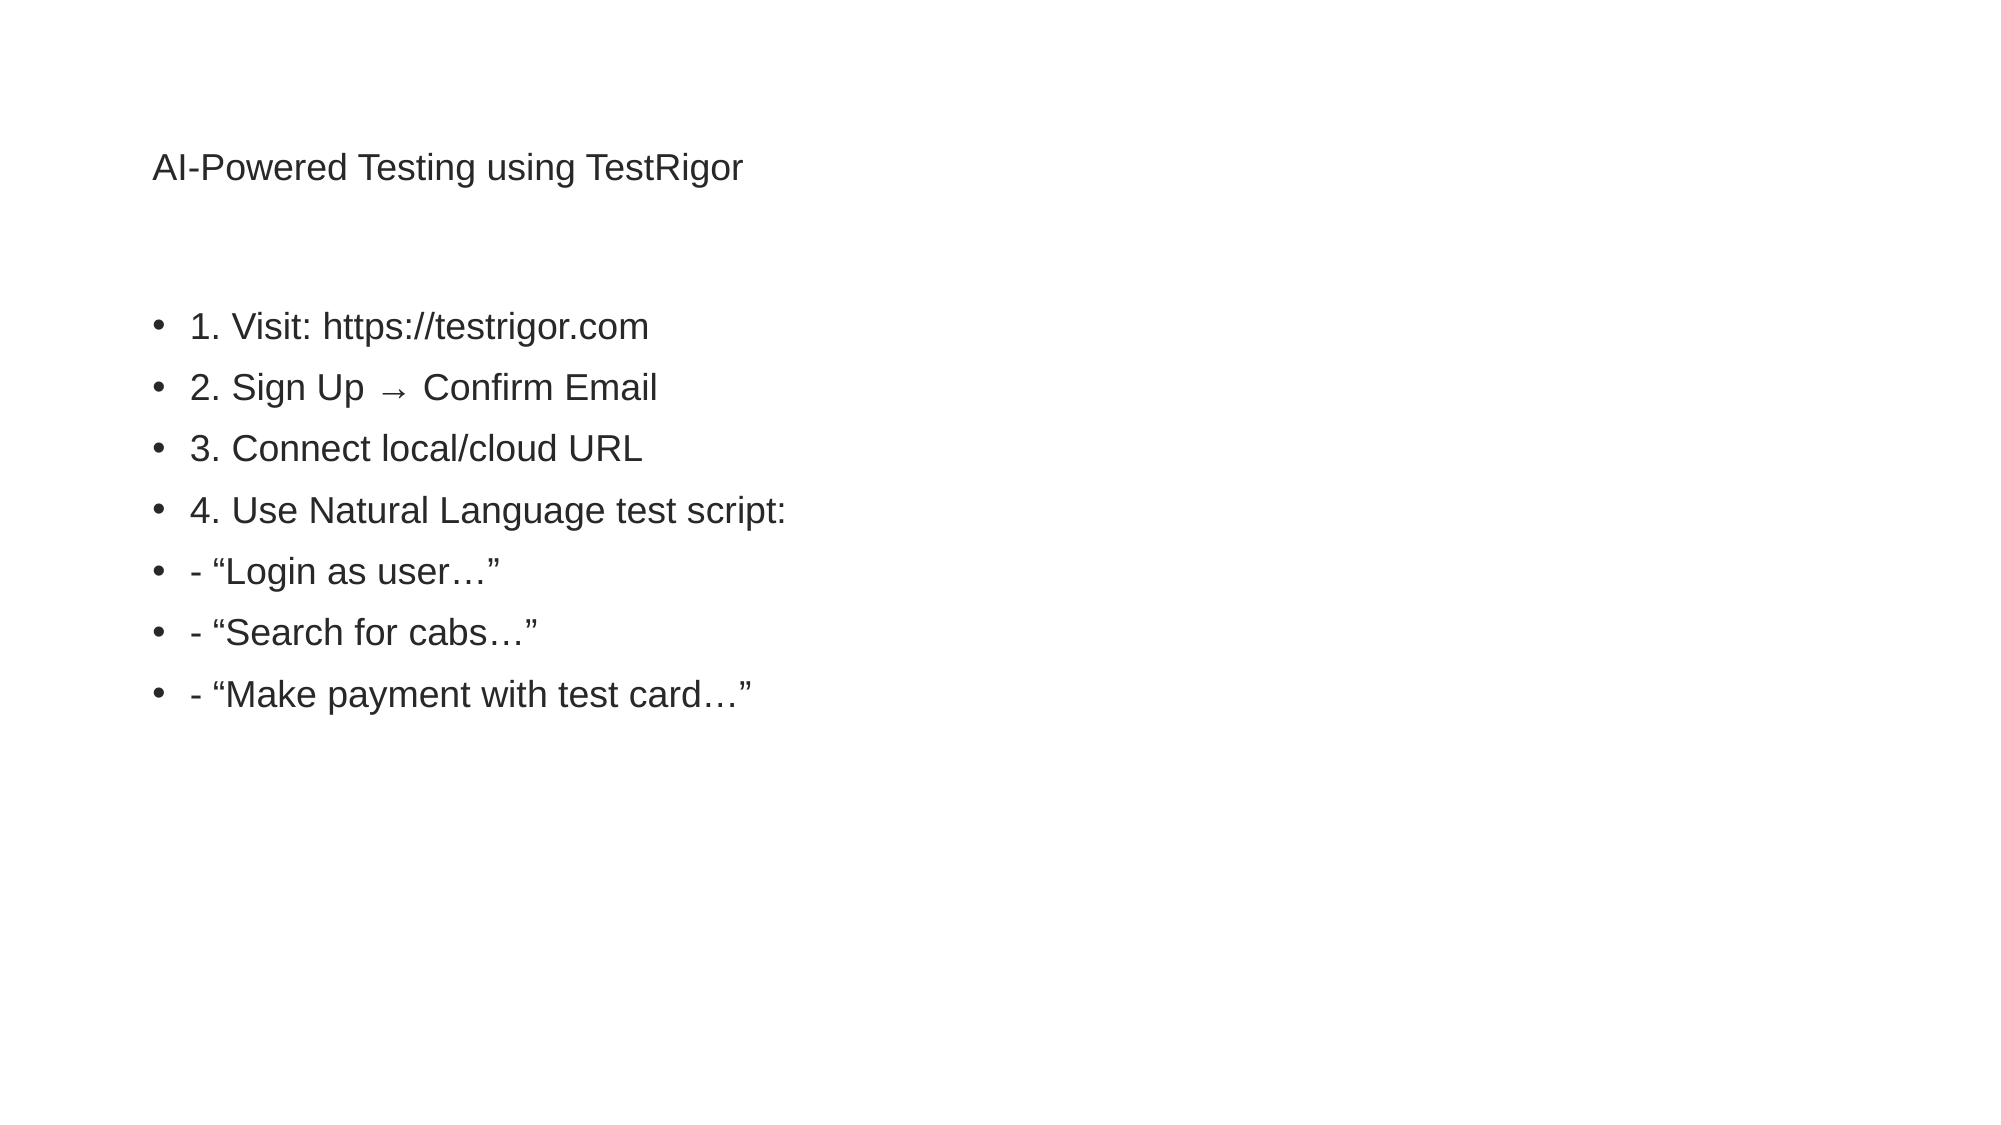

# AI-Powered Testing using TestRigor
1. Visit: https://testrigor.com
2. Sign Up → Confirm Email
3. Connect local/cloud URL
4. Use Natural Language test script:
- “Login as user…”
- “Search for cabs…”
- “Make payment with test card…”